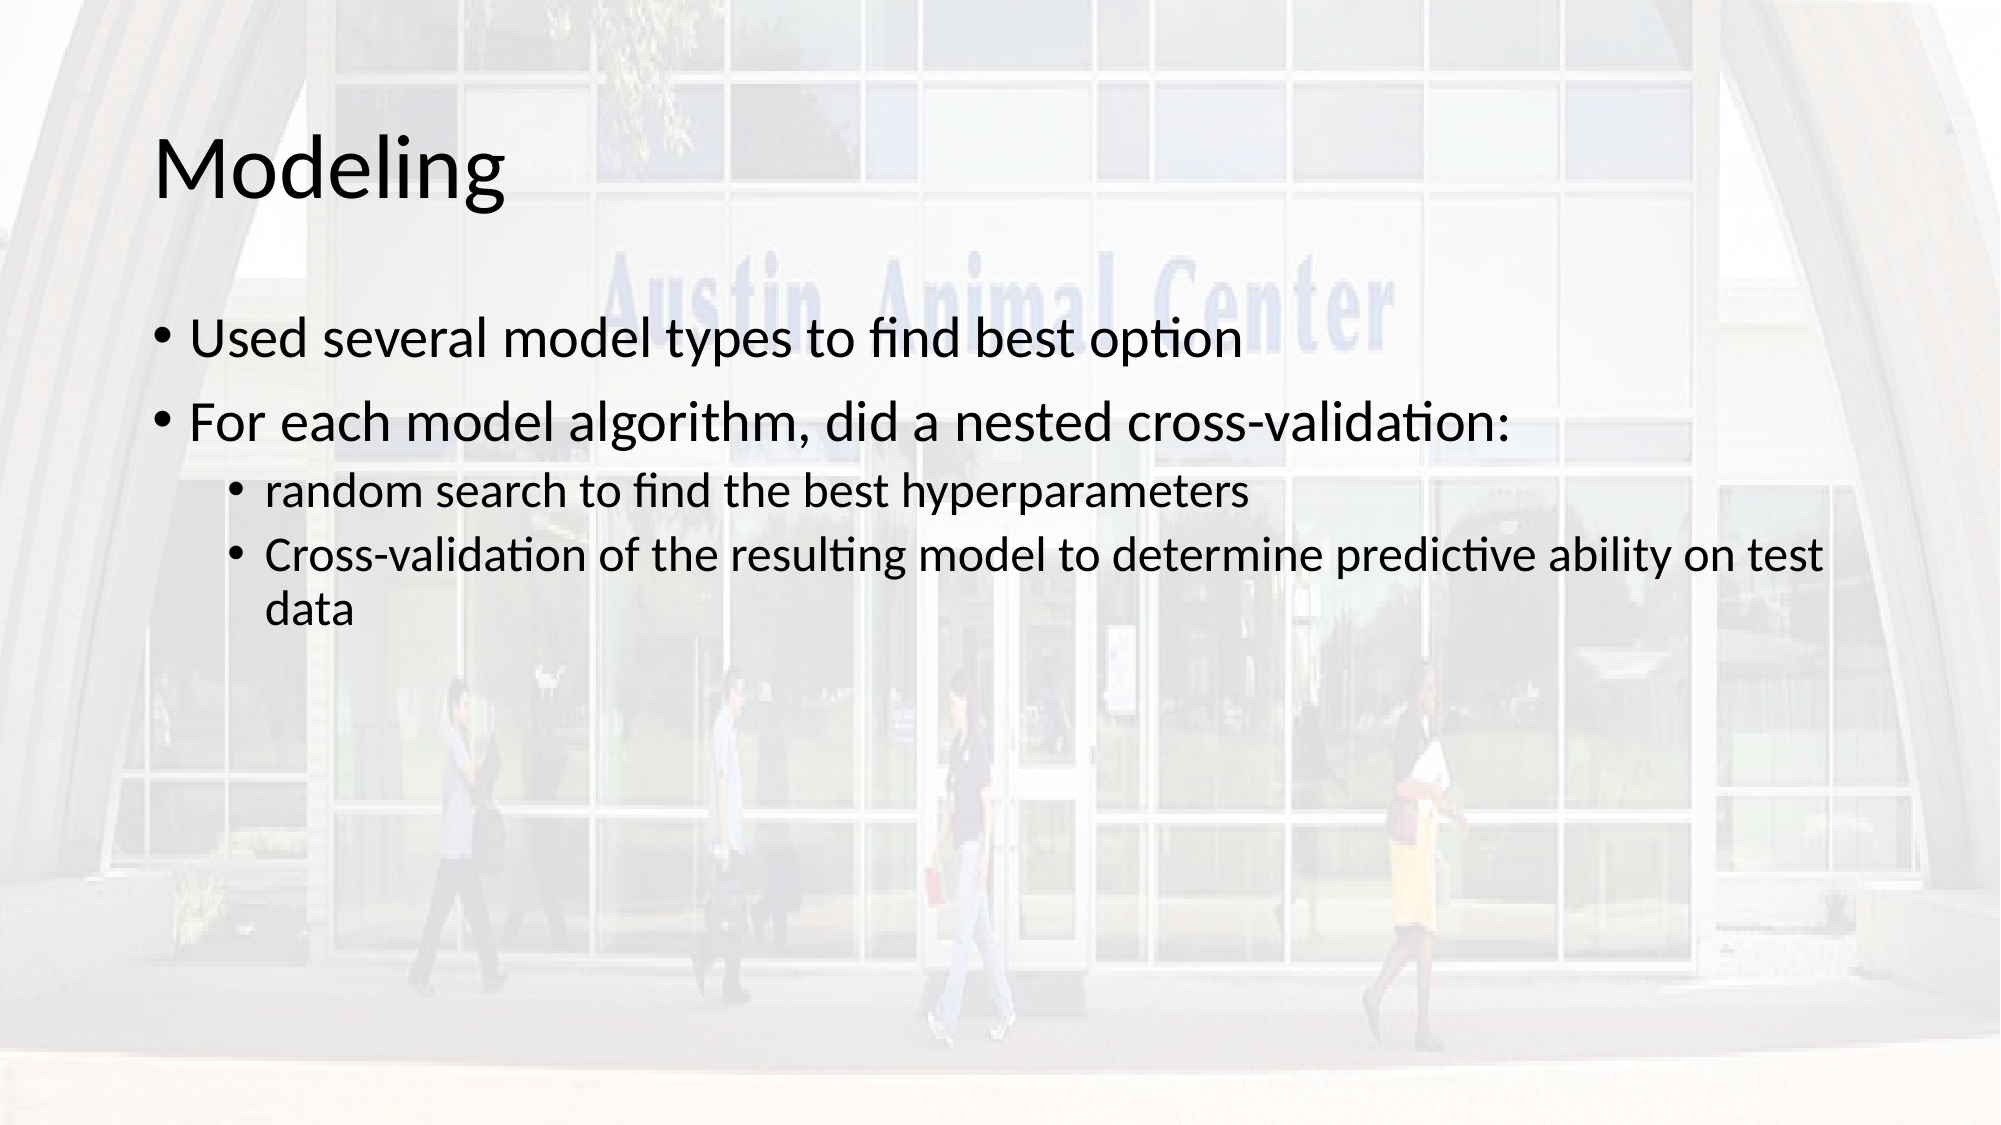

# Modeling
Used several model types to find best option
For each model algorithm, did a nested cross-validation:
random search to find the best hyperparameters
Cross-validation of the resulting model to determine predictive ability on test data